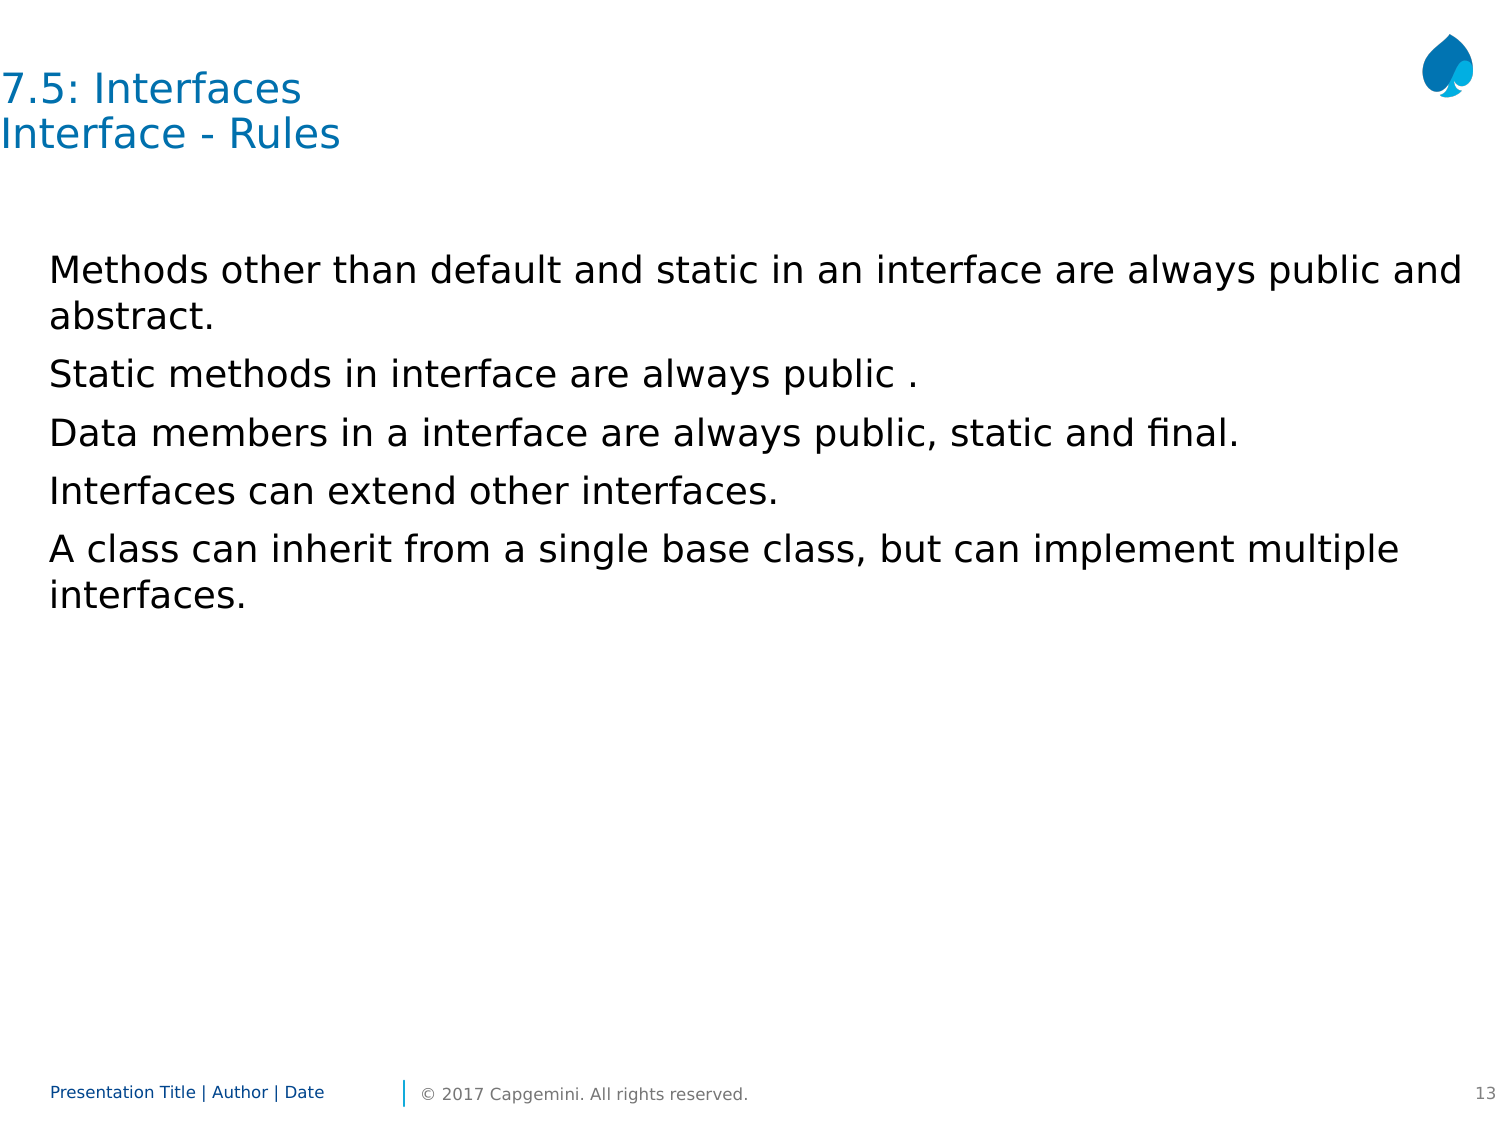

7.5: Interfaces
Interface - Rules
Methods other than default and static in an interface are always public and abstract.
Static methods in interface are always public .
Data members in a interface are always public, static and final.
Interfaces can extend other interfaces.
A class can inherit from a single base class, but can implement multiple interfaces.